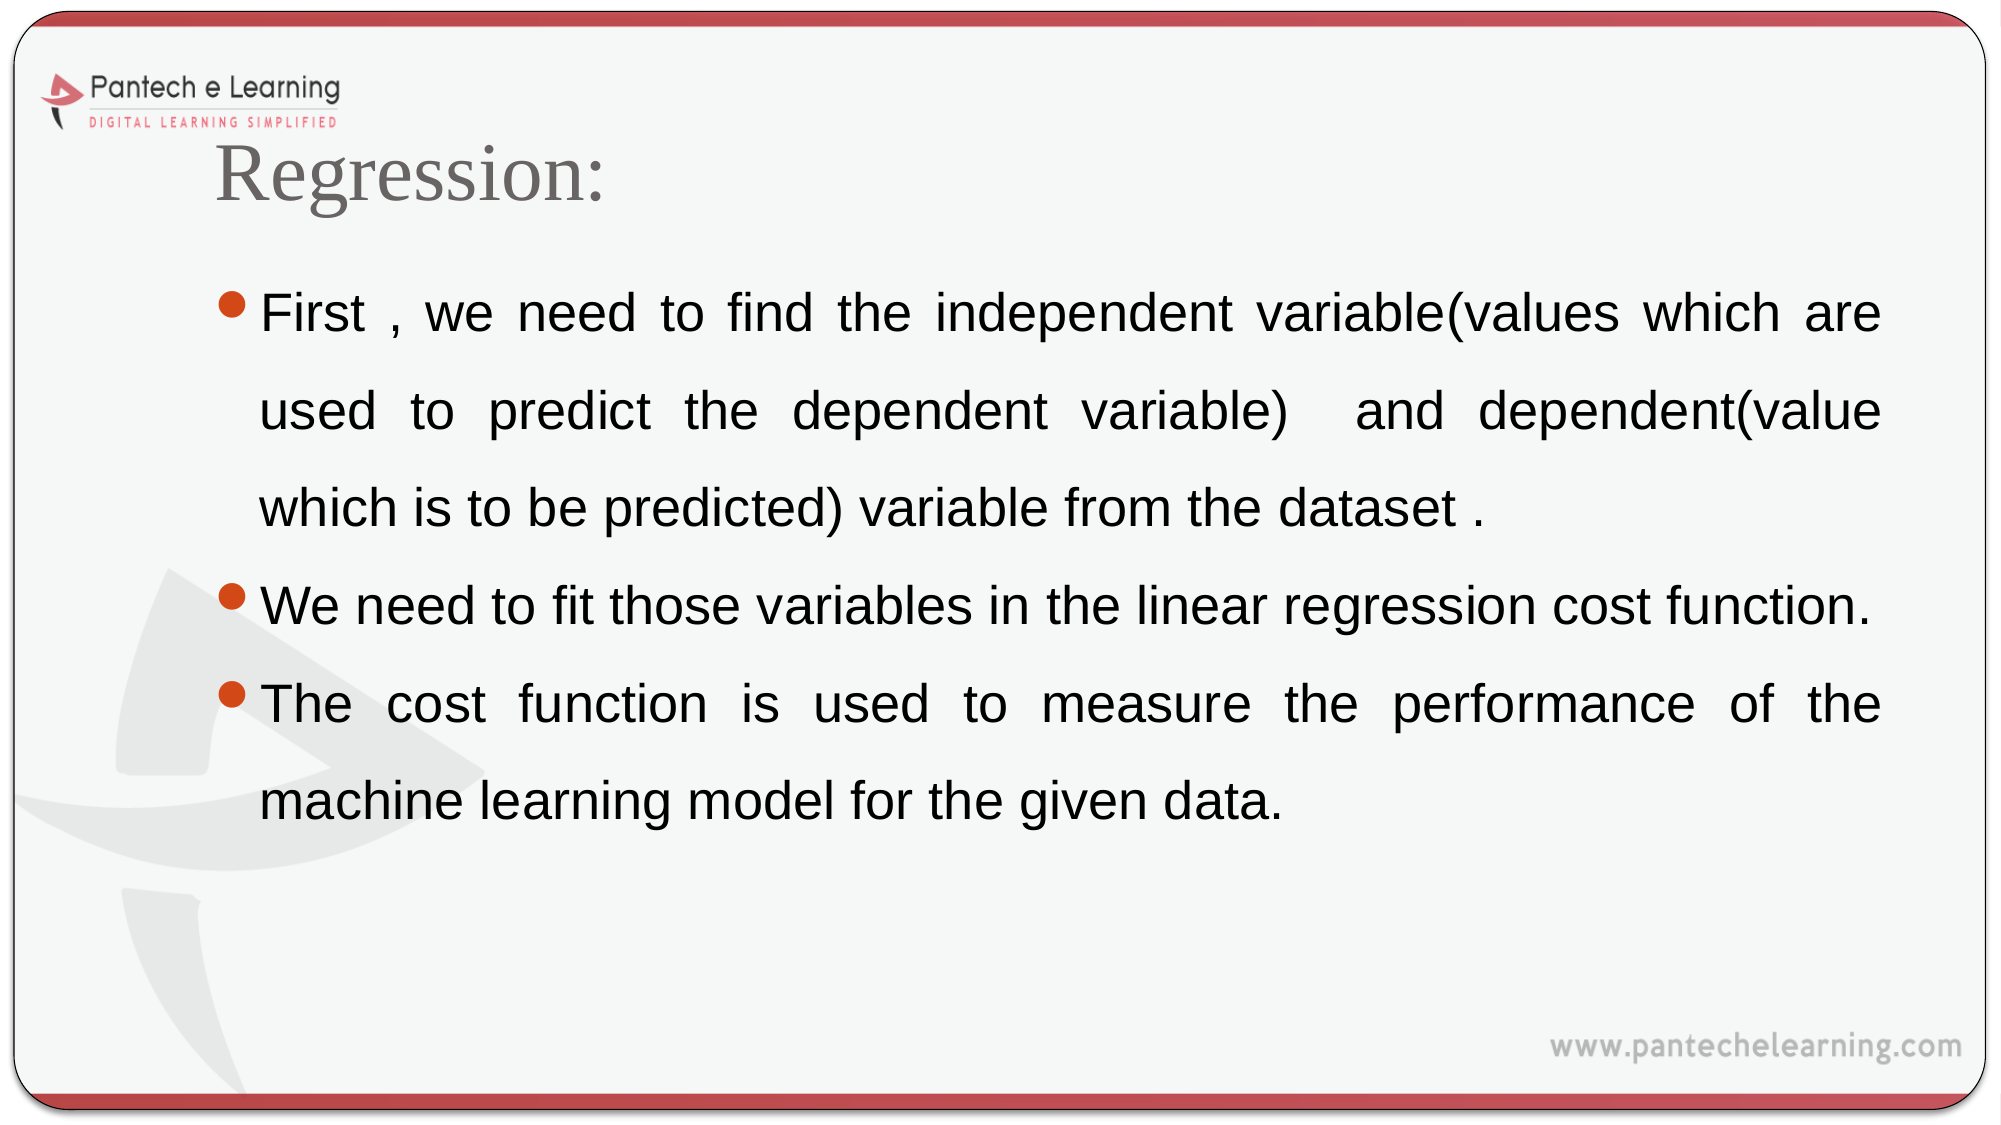

# Regression:
First , we need to find the independent variable(values which are used to predict the dependent variable)  and dependent(value which is to be predicted) variable from the dataset .
We need to fit those variables in the linear regression cost function.
The cost function is used to measure the performance of the machine learning model for the given data.